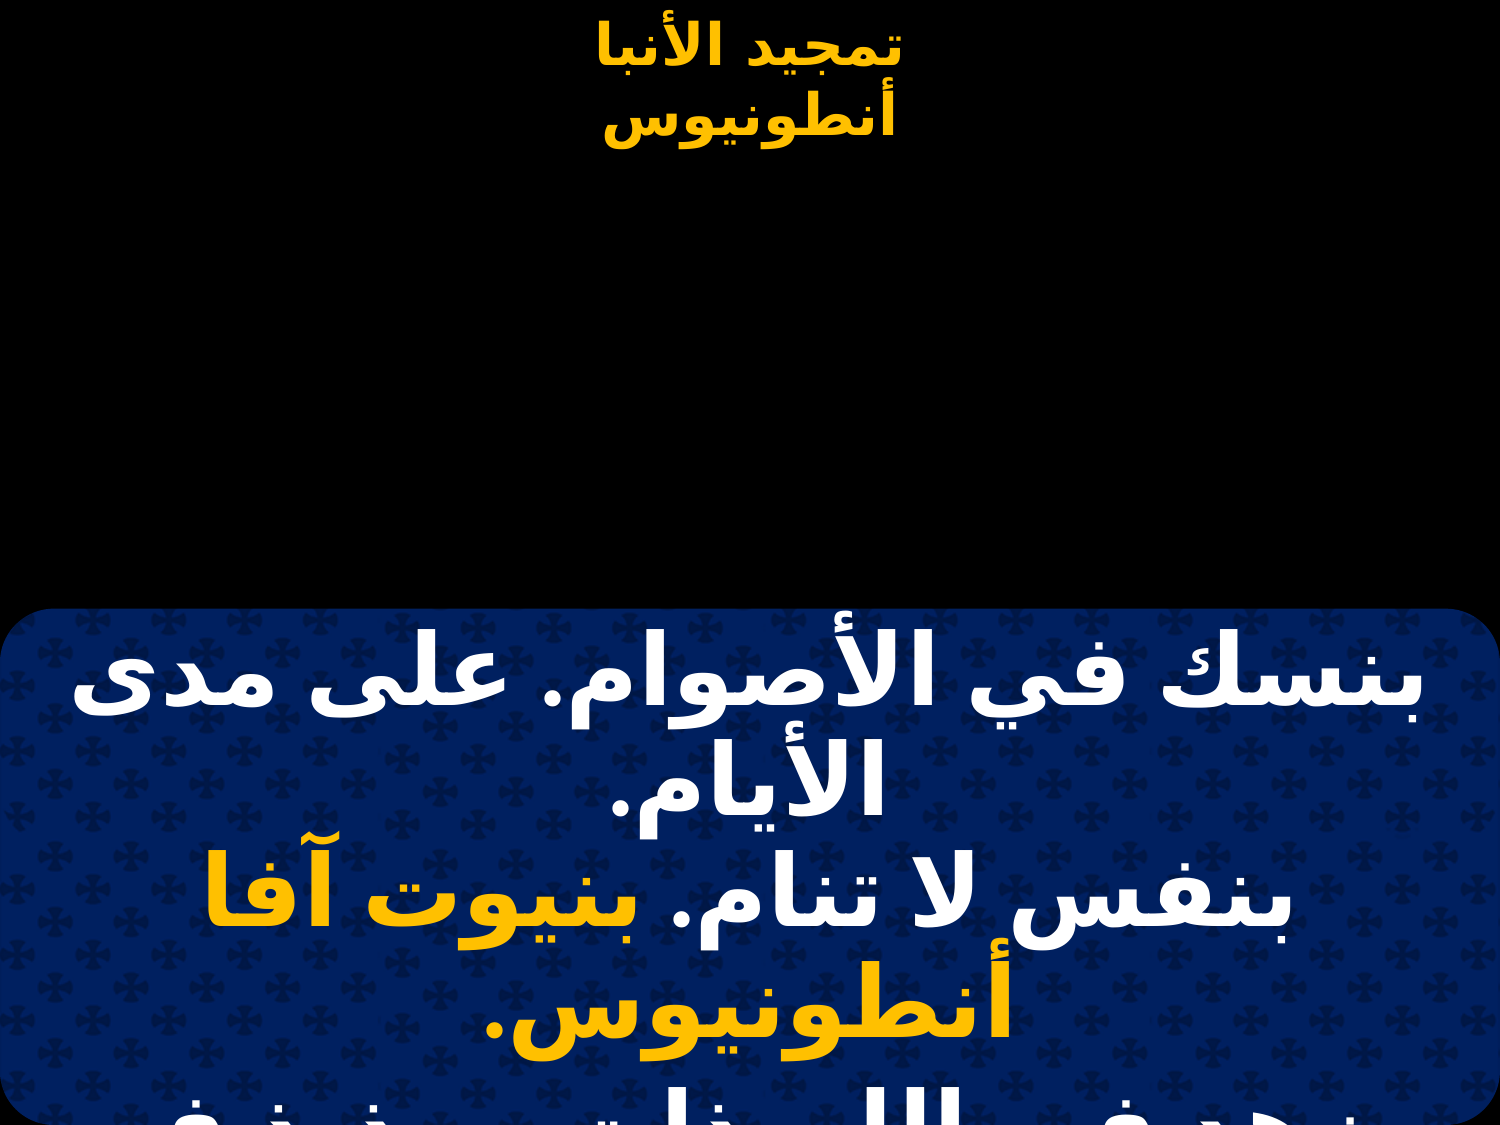

#
| بنسك في الأصوام. على مدى الأيام. بنفس لا تنام. بنيوت آفا أنطونيوس. |
| --- |
| بزهد في اللـــذات. بهذيذ في الإلهيــات. وتأمل في الروحيات. بنيوت آفا أنطونيوس. |